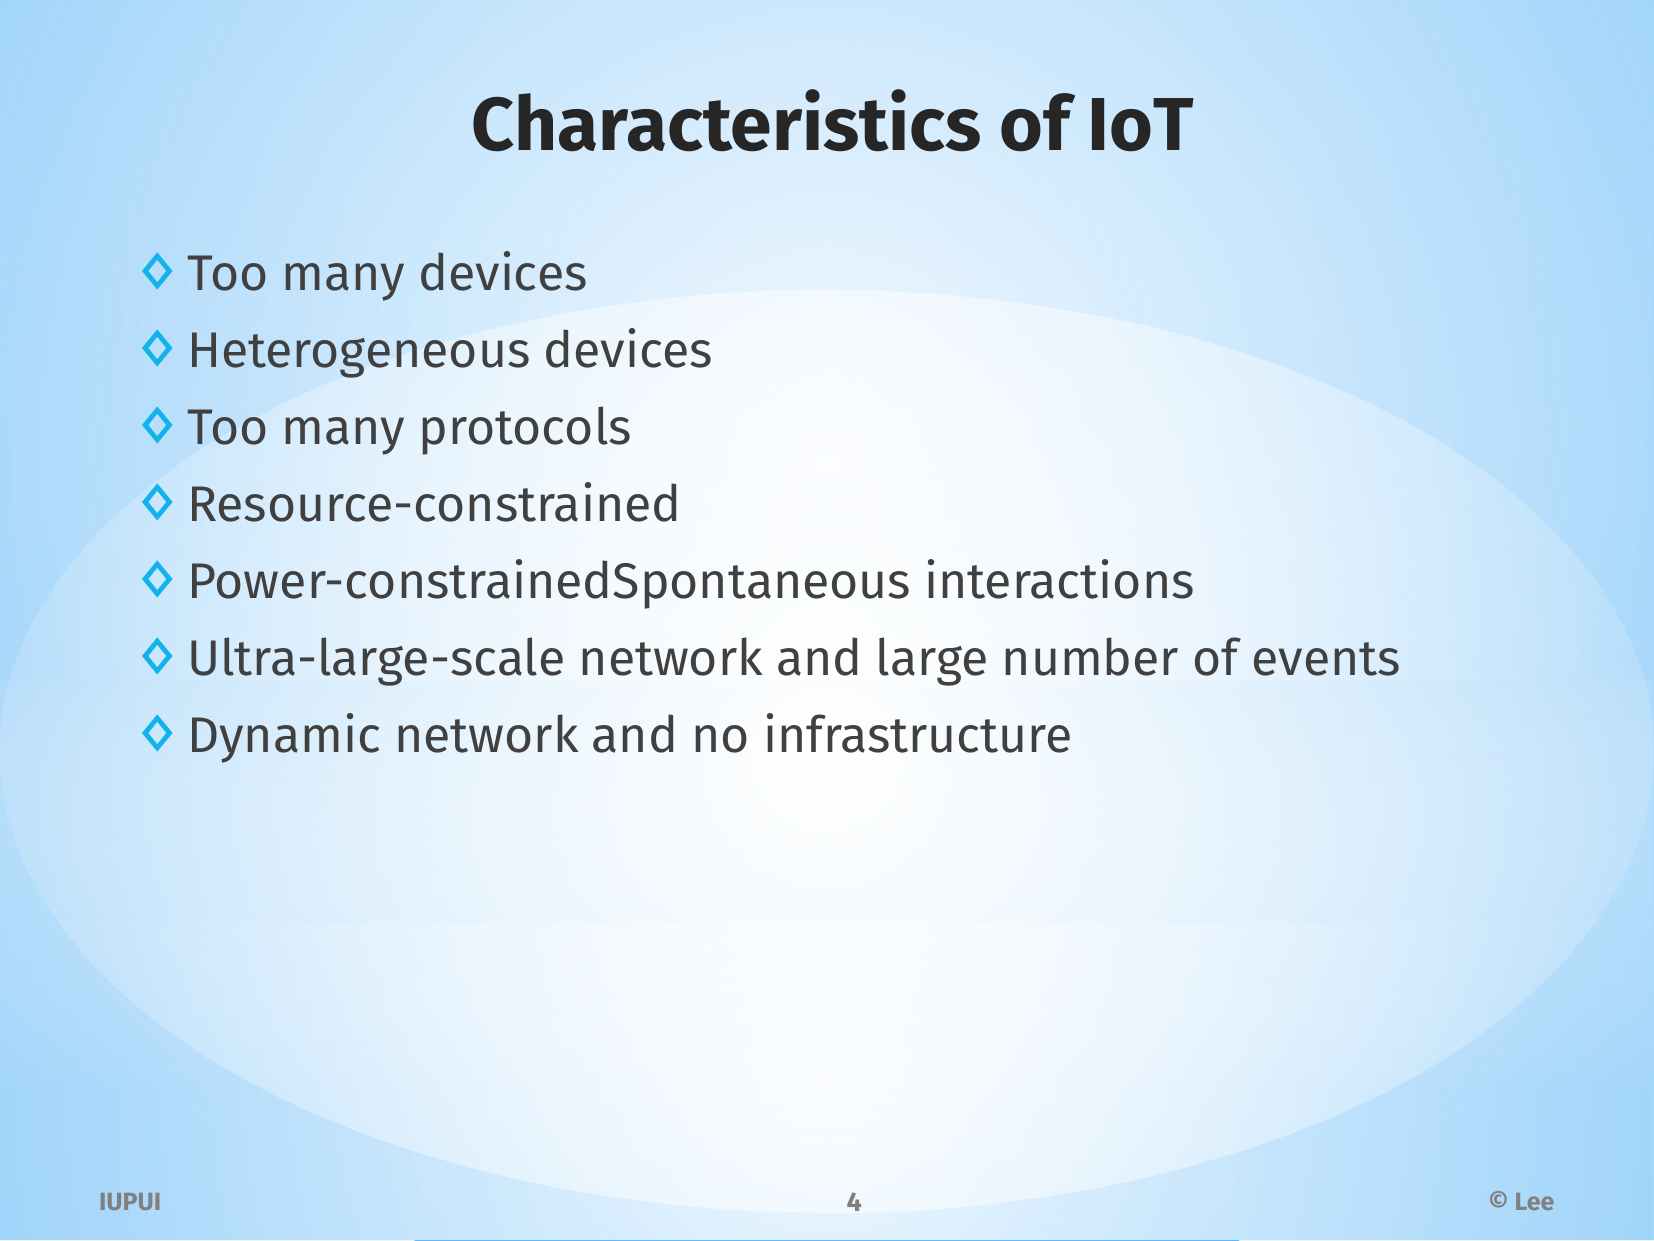

# Characteristics of IoT
Too many devices
Heterogeneous devices
Too many protocols
Resource-constrained
Power-constrainedSpontaneous interactions
Ultra-large-scale network and large number of events
Dynamic network and no infrastructure

IUPUI
4
© Lee